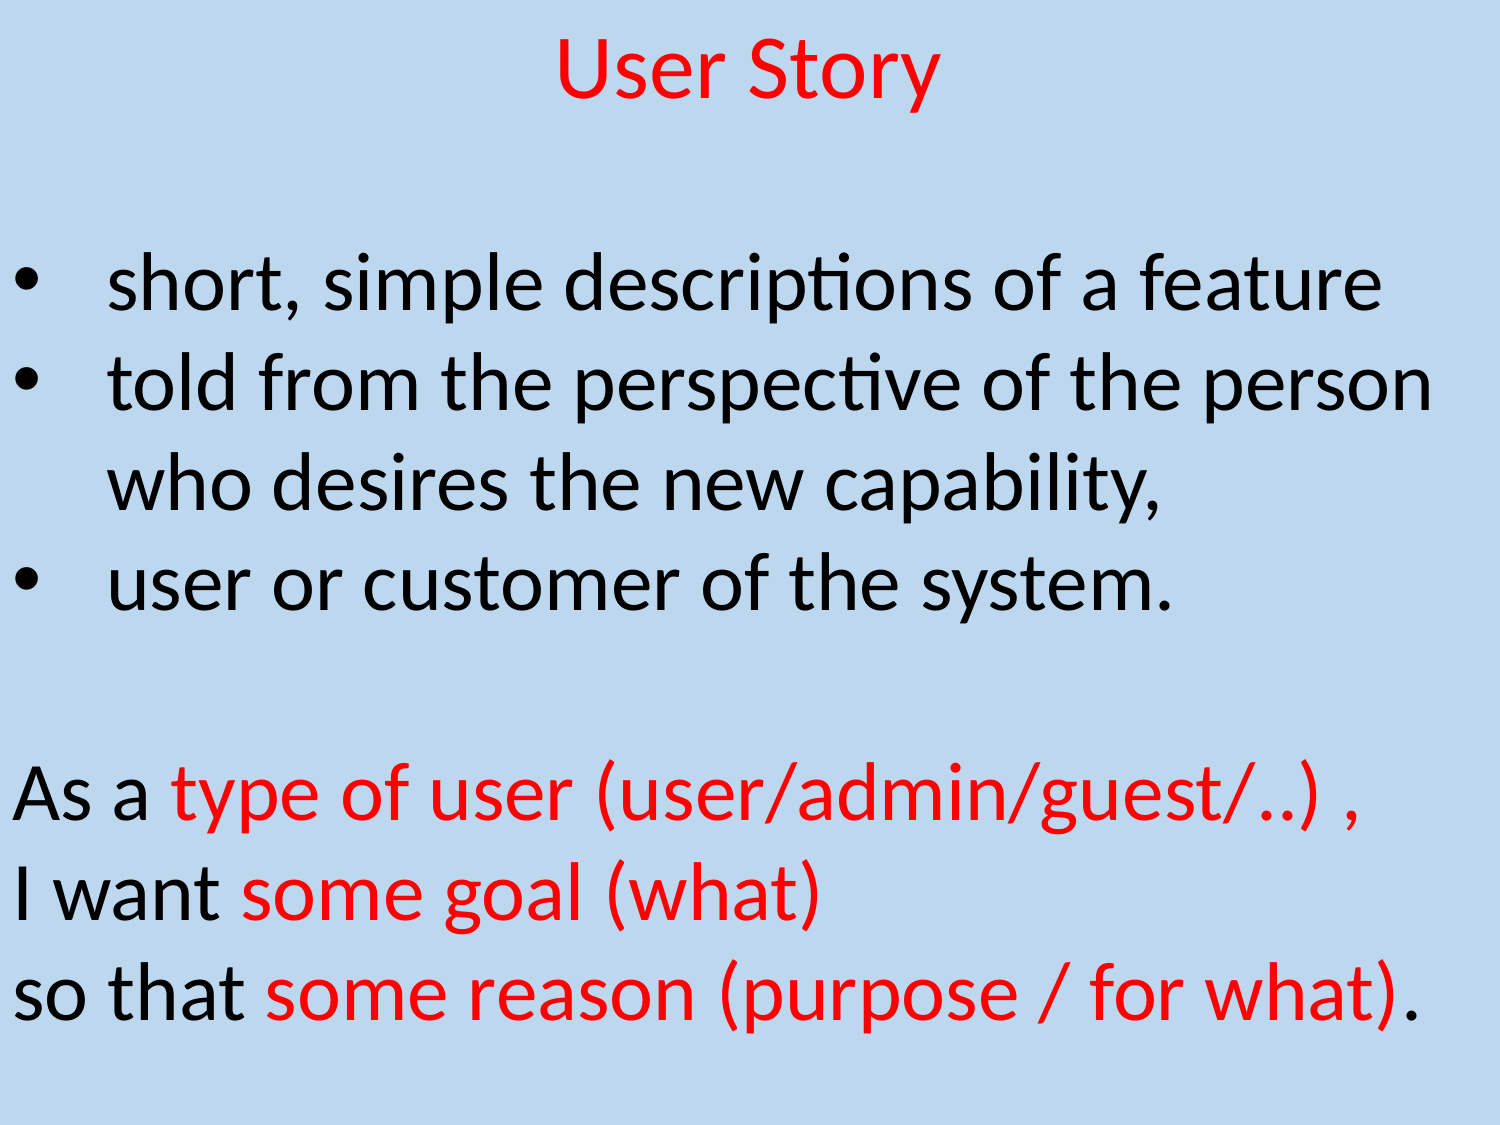

User Story

short, simple descriptions of a feature
told from the perspective of the person who desires the new capability,
user or customer of the system.

As a type of user (user/admin/guest/..) ,
I want some goal (what)
so that some reason (purpose / for what).